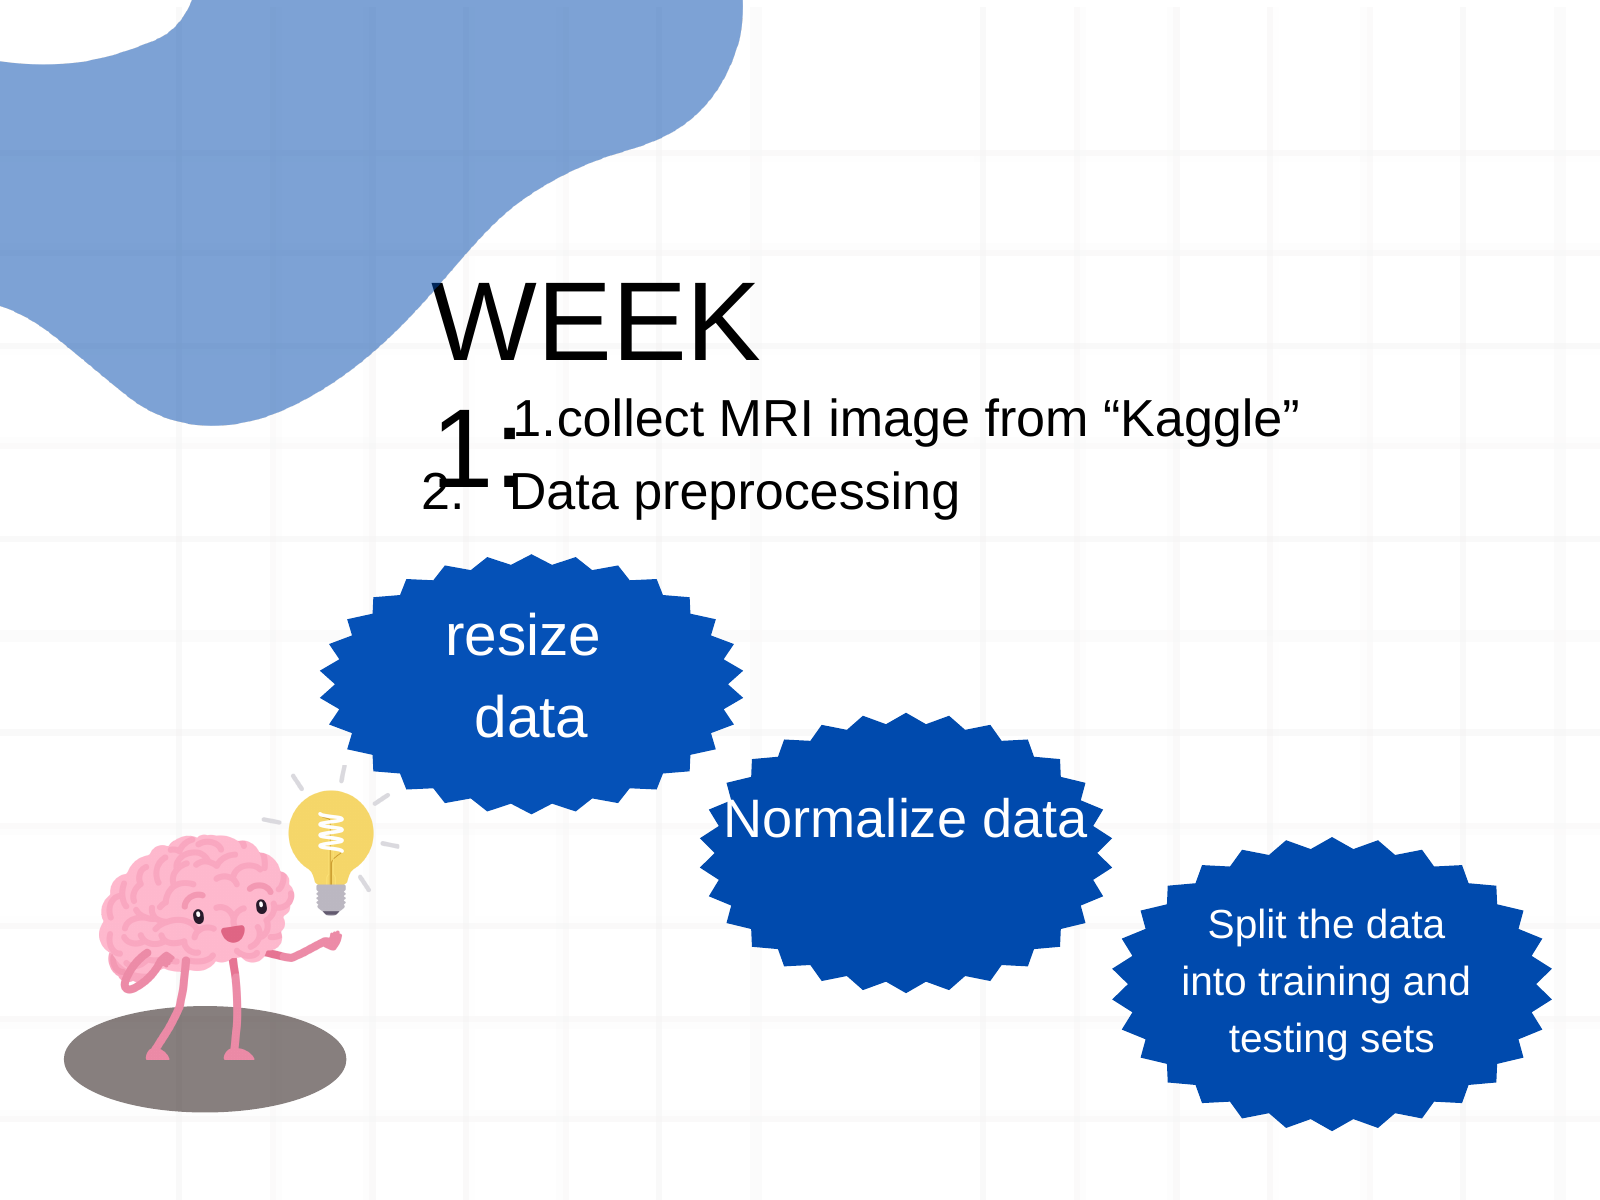

WEEK 1:

collect MRI image from “Kaggle”
   Data preprocessing

resize
data

Normalize data

Split the data
into training and
testing sets